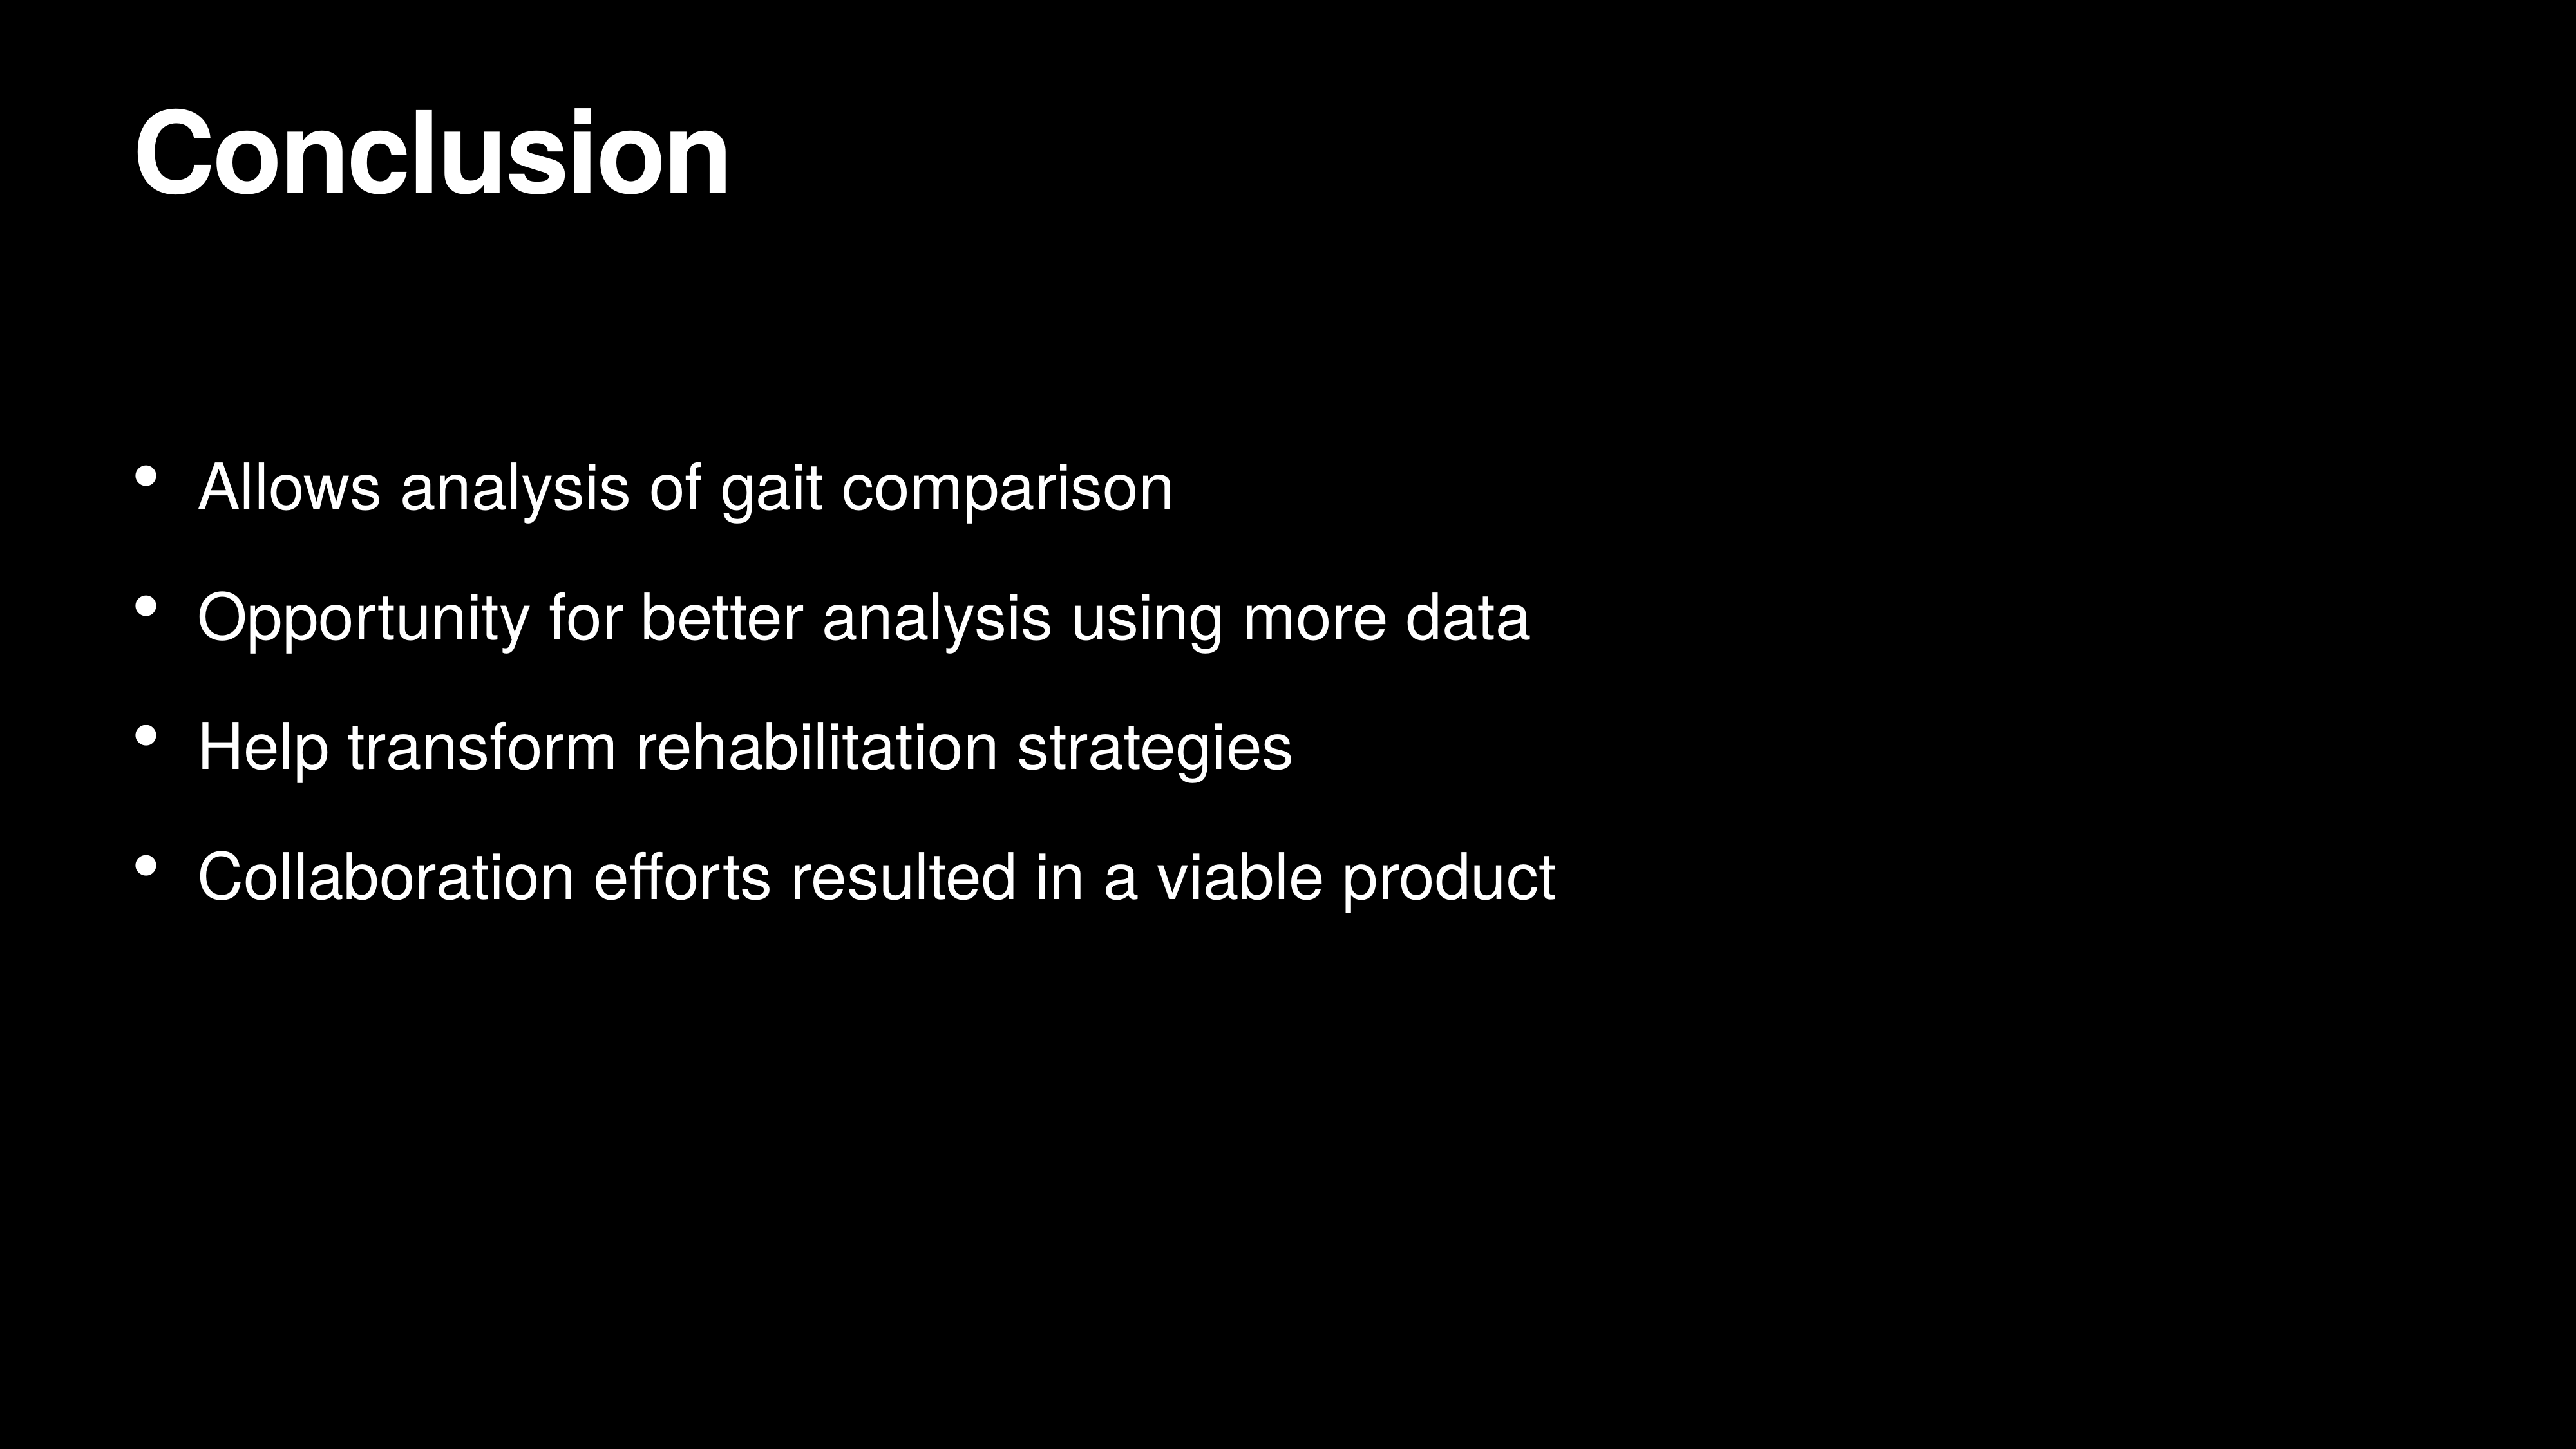

# Conclusion
Allows analysis of gait comparison
Opportunity for better analysis using more data
Help transform rehabilitation strategies
Collaboration efforts resulted in a viable product